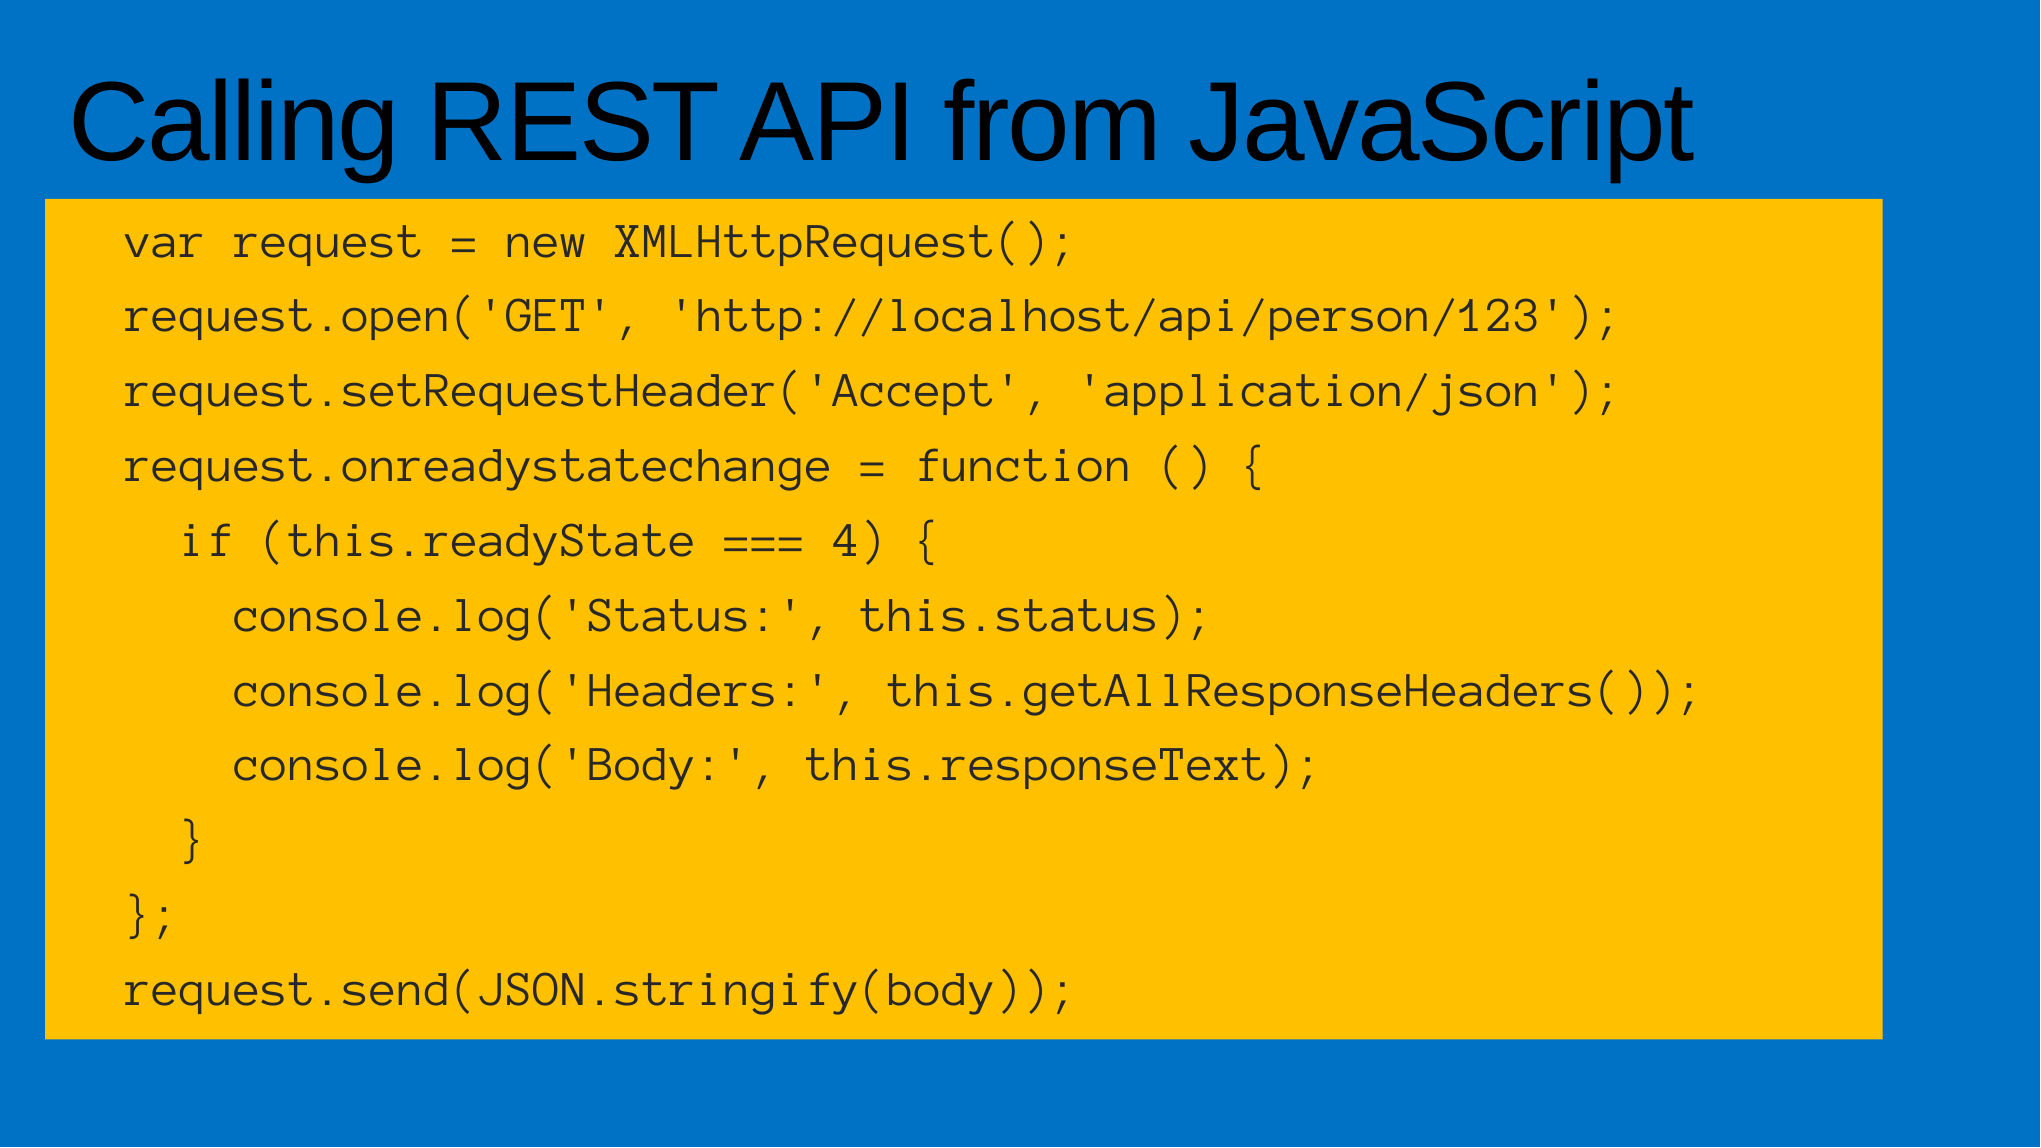

# Calling REST API from JavaScript
var request = new XMLHttpRequest();
request.open('GET', 'http://localhost/api/person/123');
request.setRequestHeader('Accept', 'application/json');
request.onreadystatechange = function () {
  if (this.readyState === 4) {
    console.log('Status:', this.status);
    console.log('Headers:', this.getAllResponseHeaders());
    console.log('Body:', this.responseText);
  }
};
request.send(JSON.stringify(body));